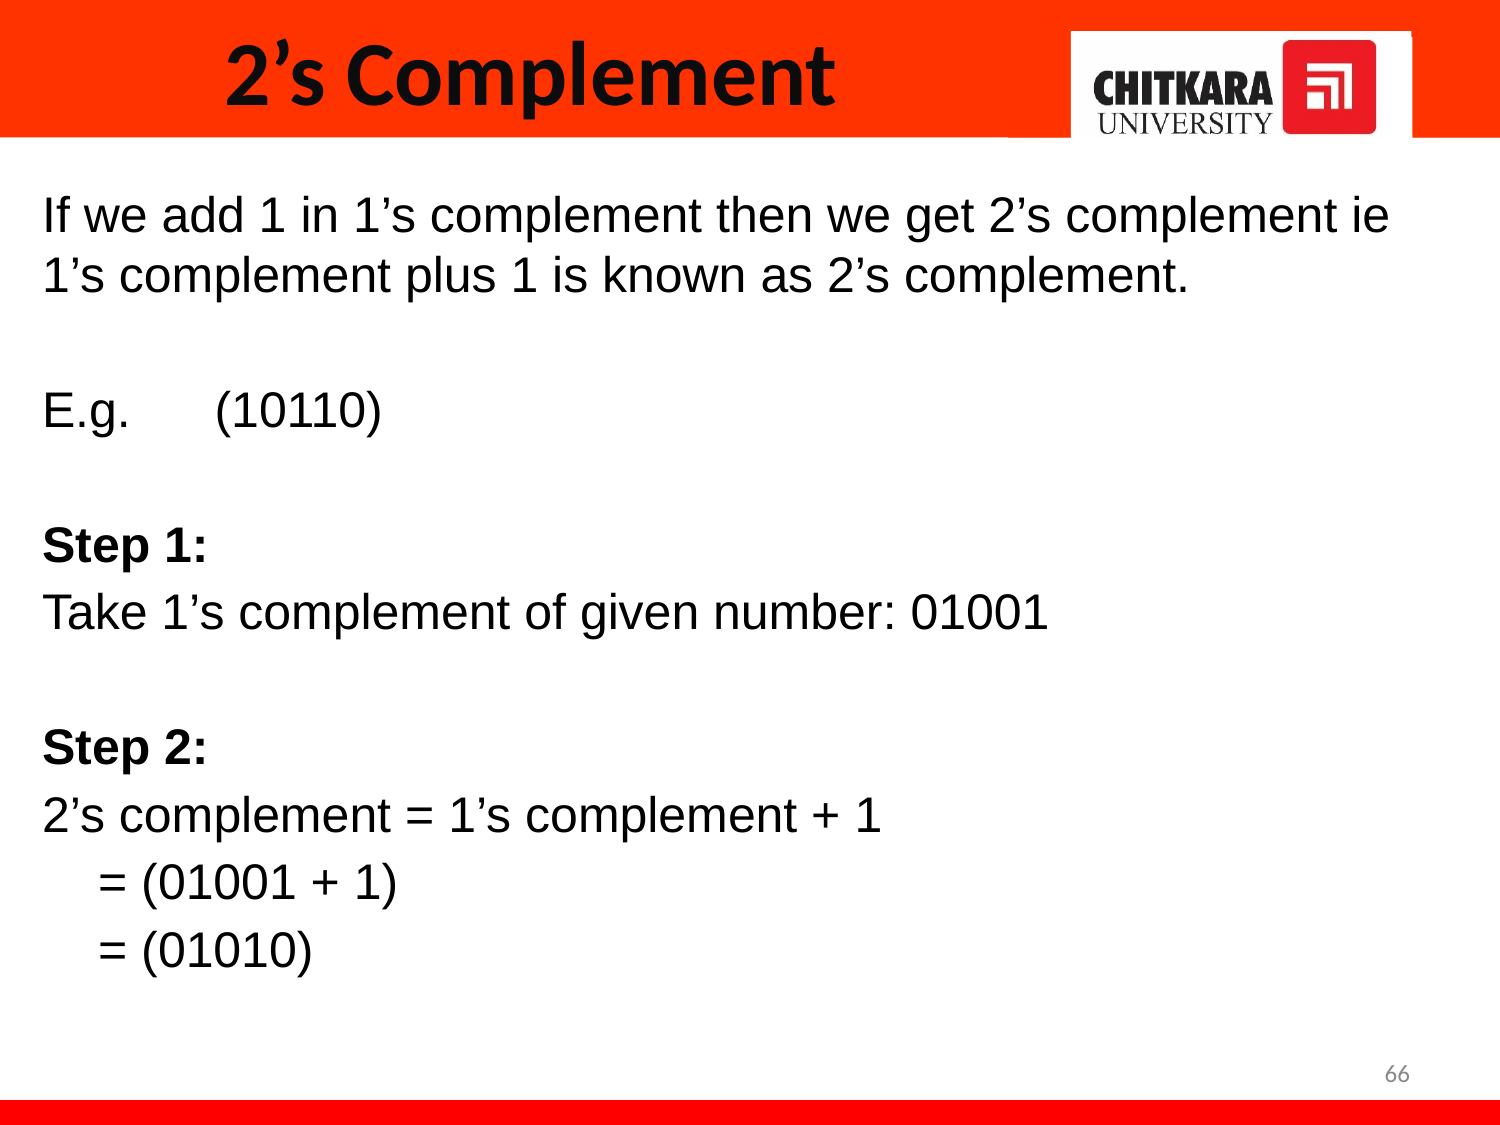

# 2’s Complement
If we add 1 in 1’s complement then we get 2’s complement ie 1’s complement plus 1 is known as 2’s complement.

E.g.      (10110)

Step 1:
Take 1’s complement of given number: 01001

Step 2:
2’s complement = 1’s complement + 1
    = (01001 + 1)
    = (01010)
66